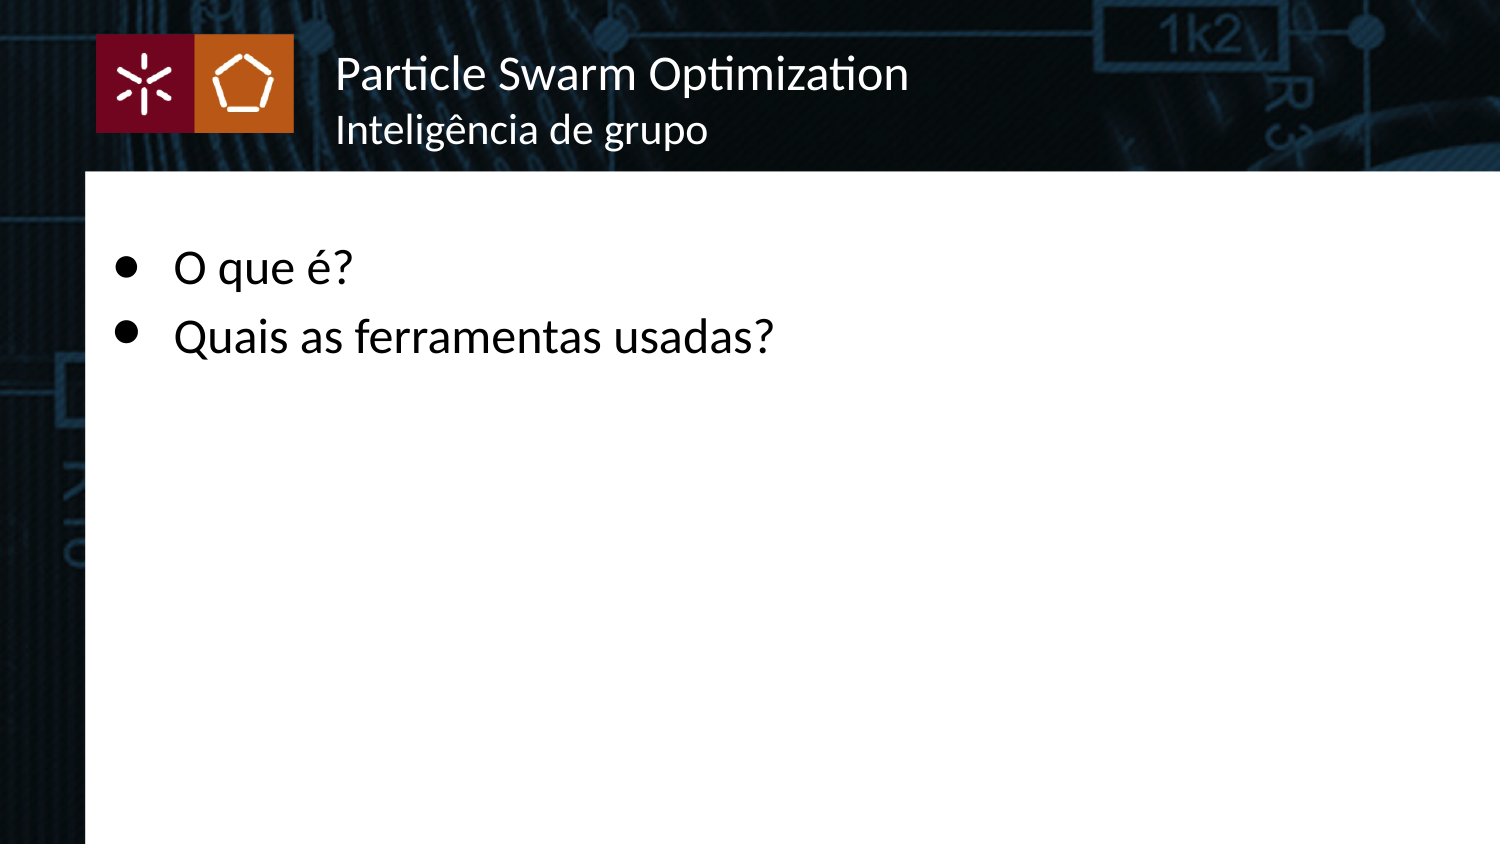

Particle Swarm Optimization
Inteligência de grupo
O que é?
Quais as ferramentas usadas?